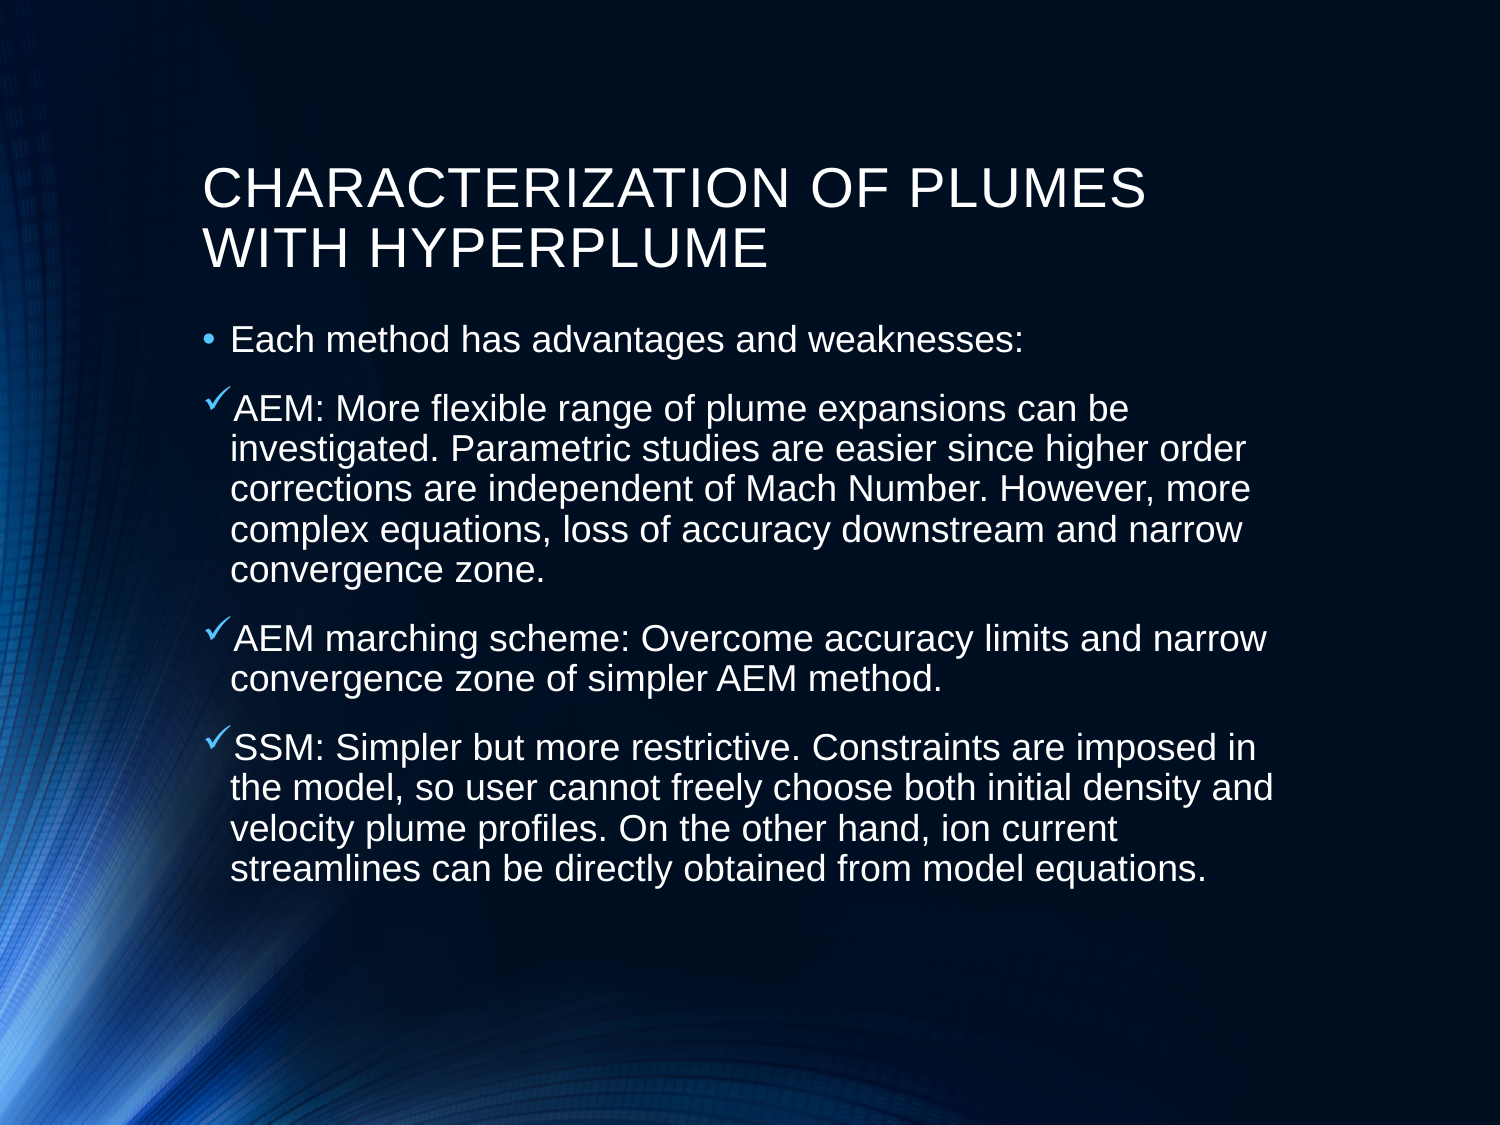

# CHARACTERIZATION OF PLUMES WITH HYPERPLUME
Each method has advantages and weaknesses:
AEM: More flexible range of plume expansions can be investigated. Parametric studies are easier since higher order corrections are independent of Mach Number. However, more complex equations, loss of accuracy downstream and narrow convergence zone.
AEM marching scheme: Overcome accuracy limits and narrow convergence zone of simpler AEM method.
SSM: Simpler but more restrictive. Constraints are imposed in the model, so user cannot freely choose both initial density and velocity plume profiles. On the other hand, ion current streamlines can be directly obtained from model equations.